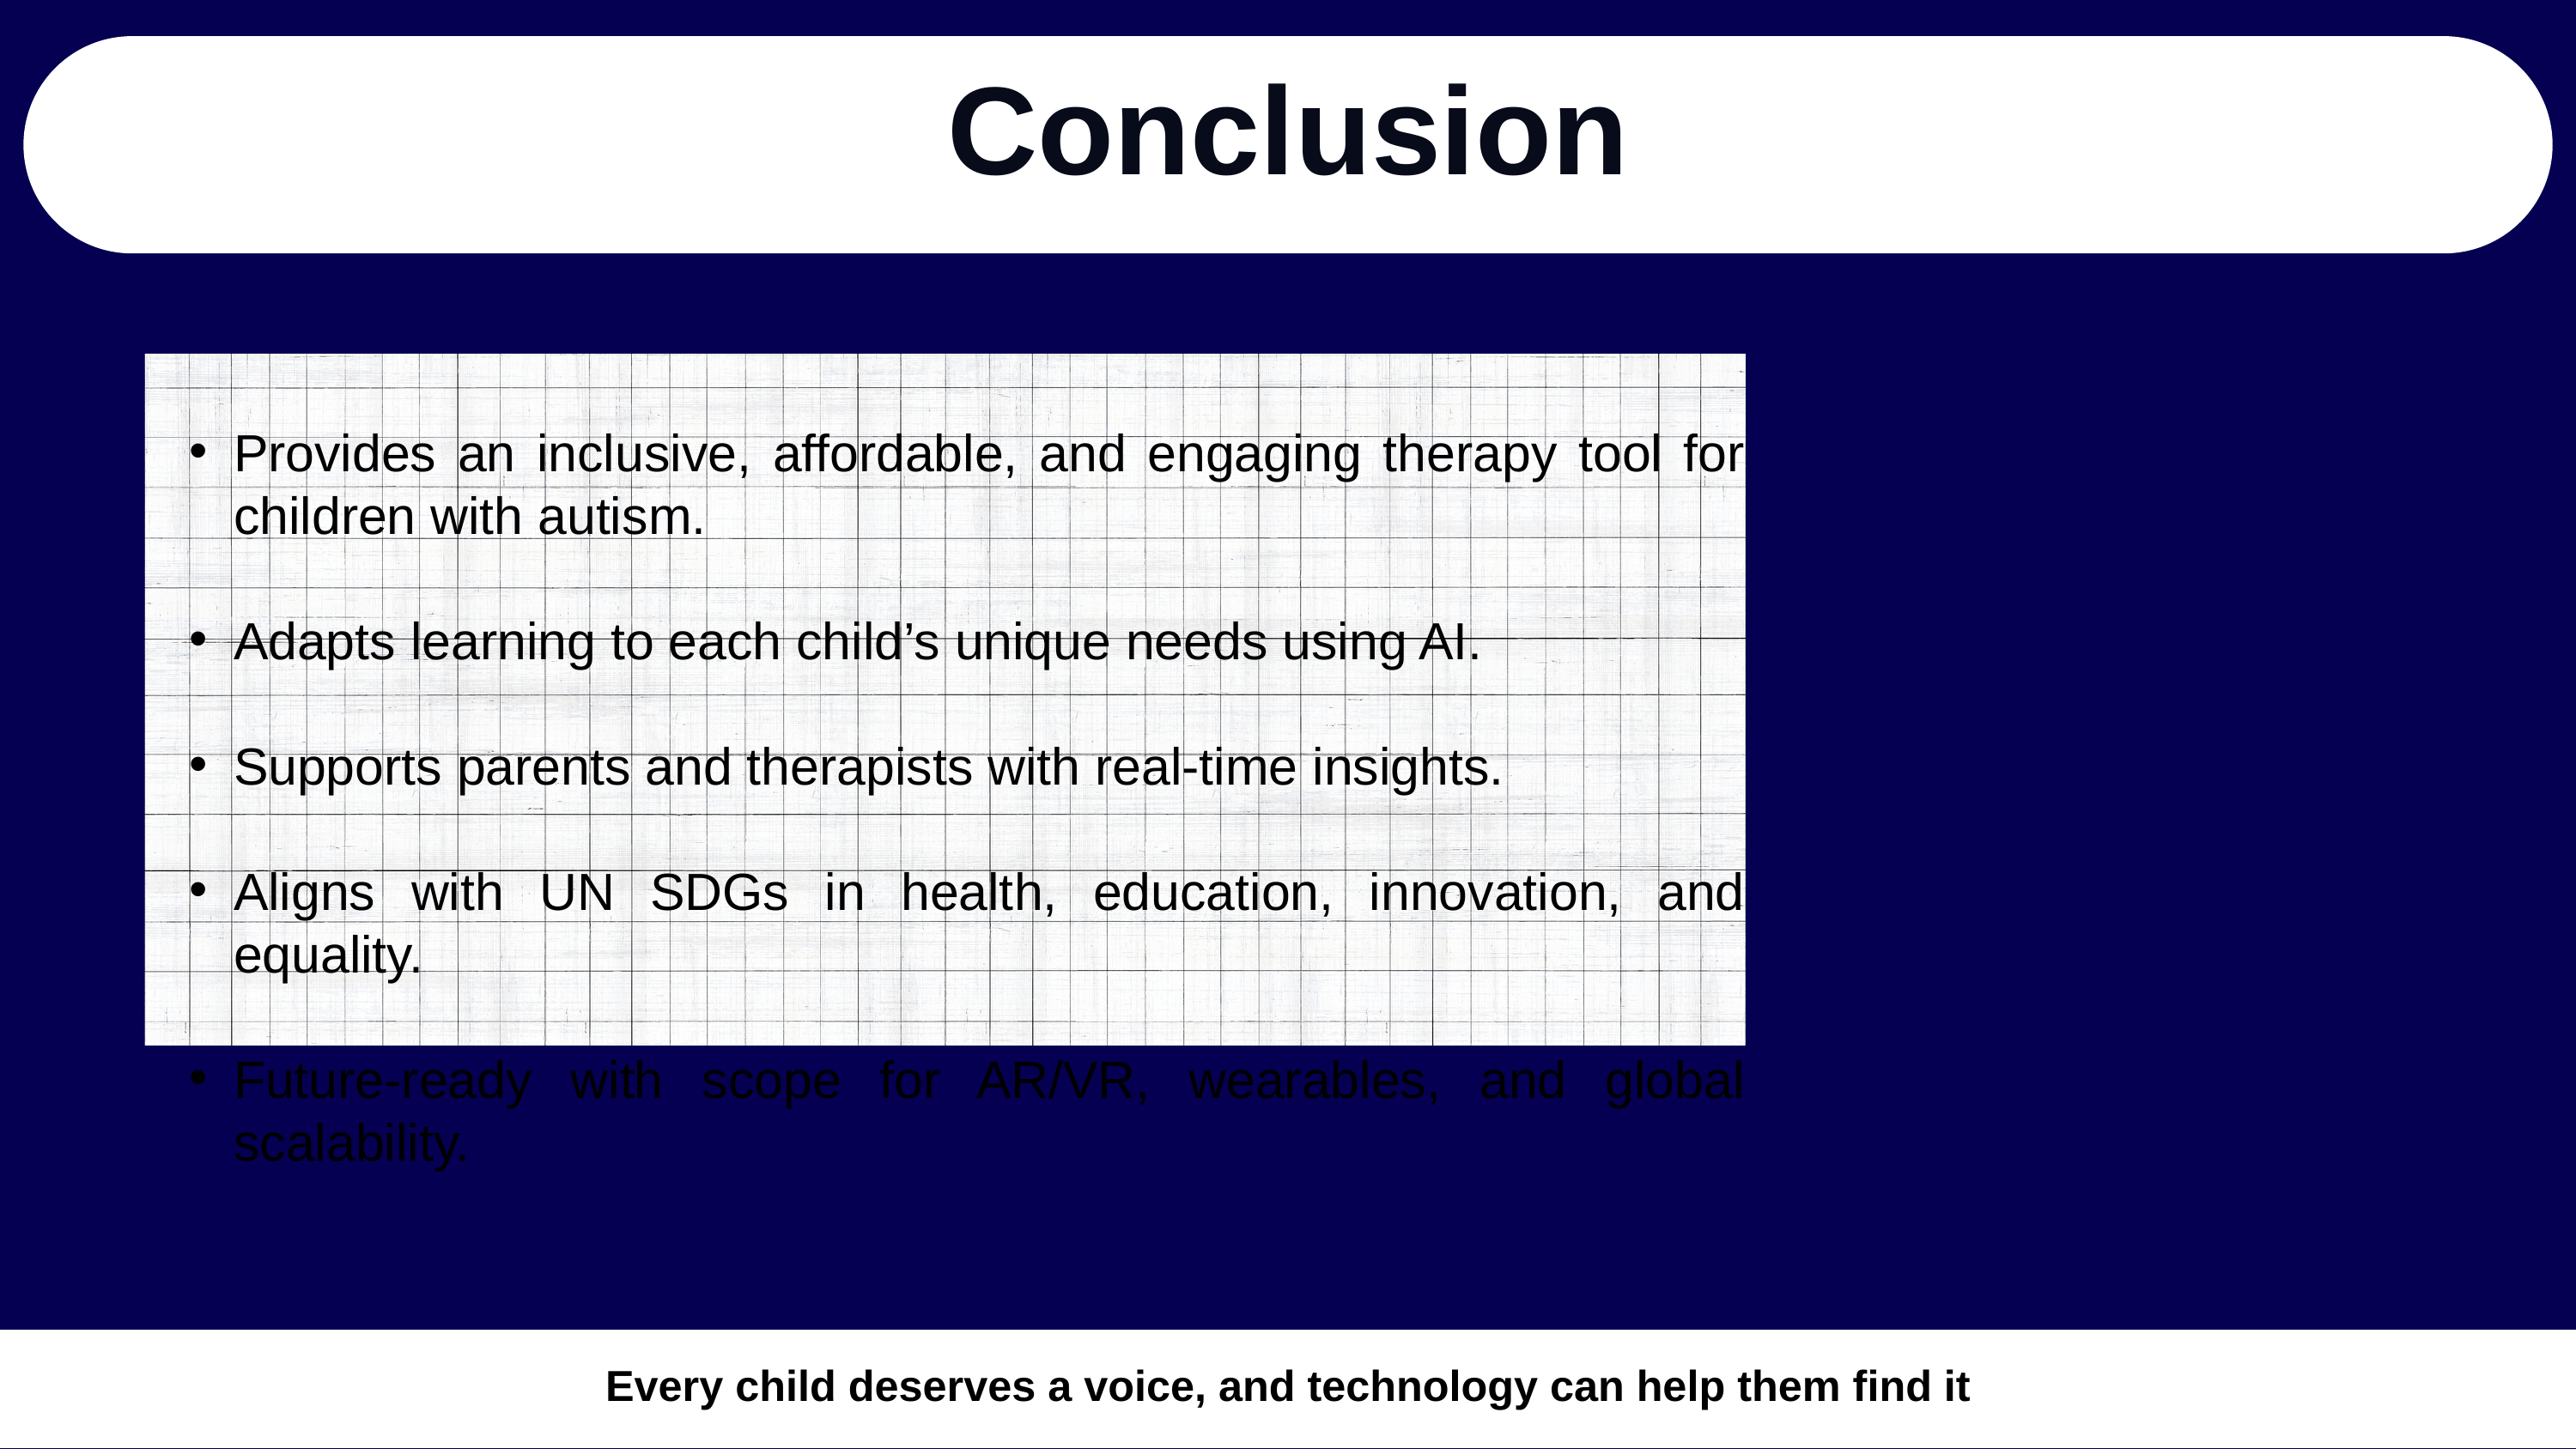

Conclusion

Provides an inclusive, affordable, and engaging therapy tool for children with autism.

Adapts learning to each child’s unique needs using AI.

Supports parents and therapists with real-time insights.

Aligns with UN SDGs in health, education, innovation, and equality.

Future-ready with scope for AR/VR, wearables, and global scalability.

Every child deserves a voice, and technology can help them find it